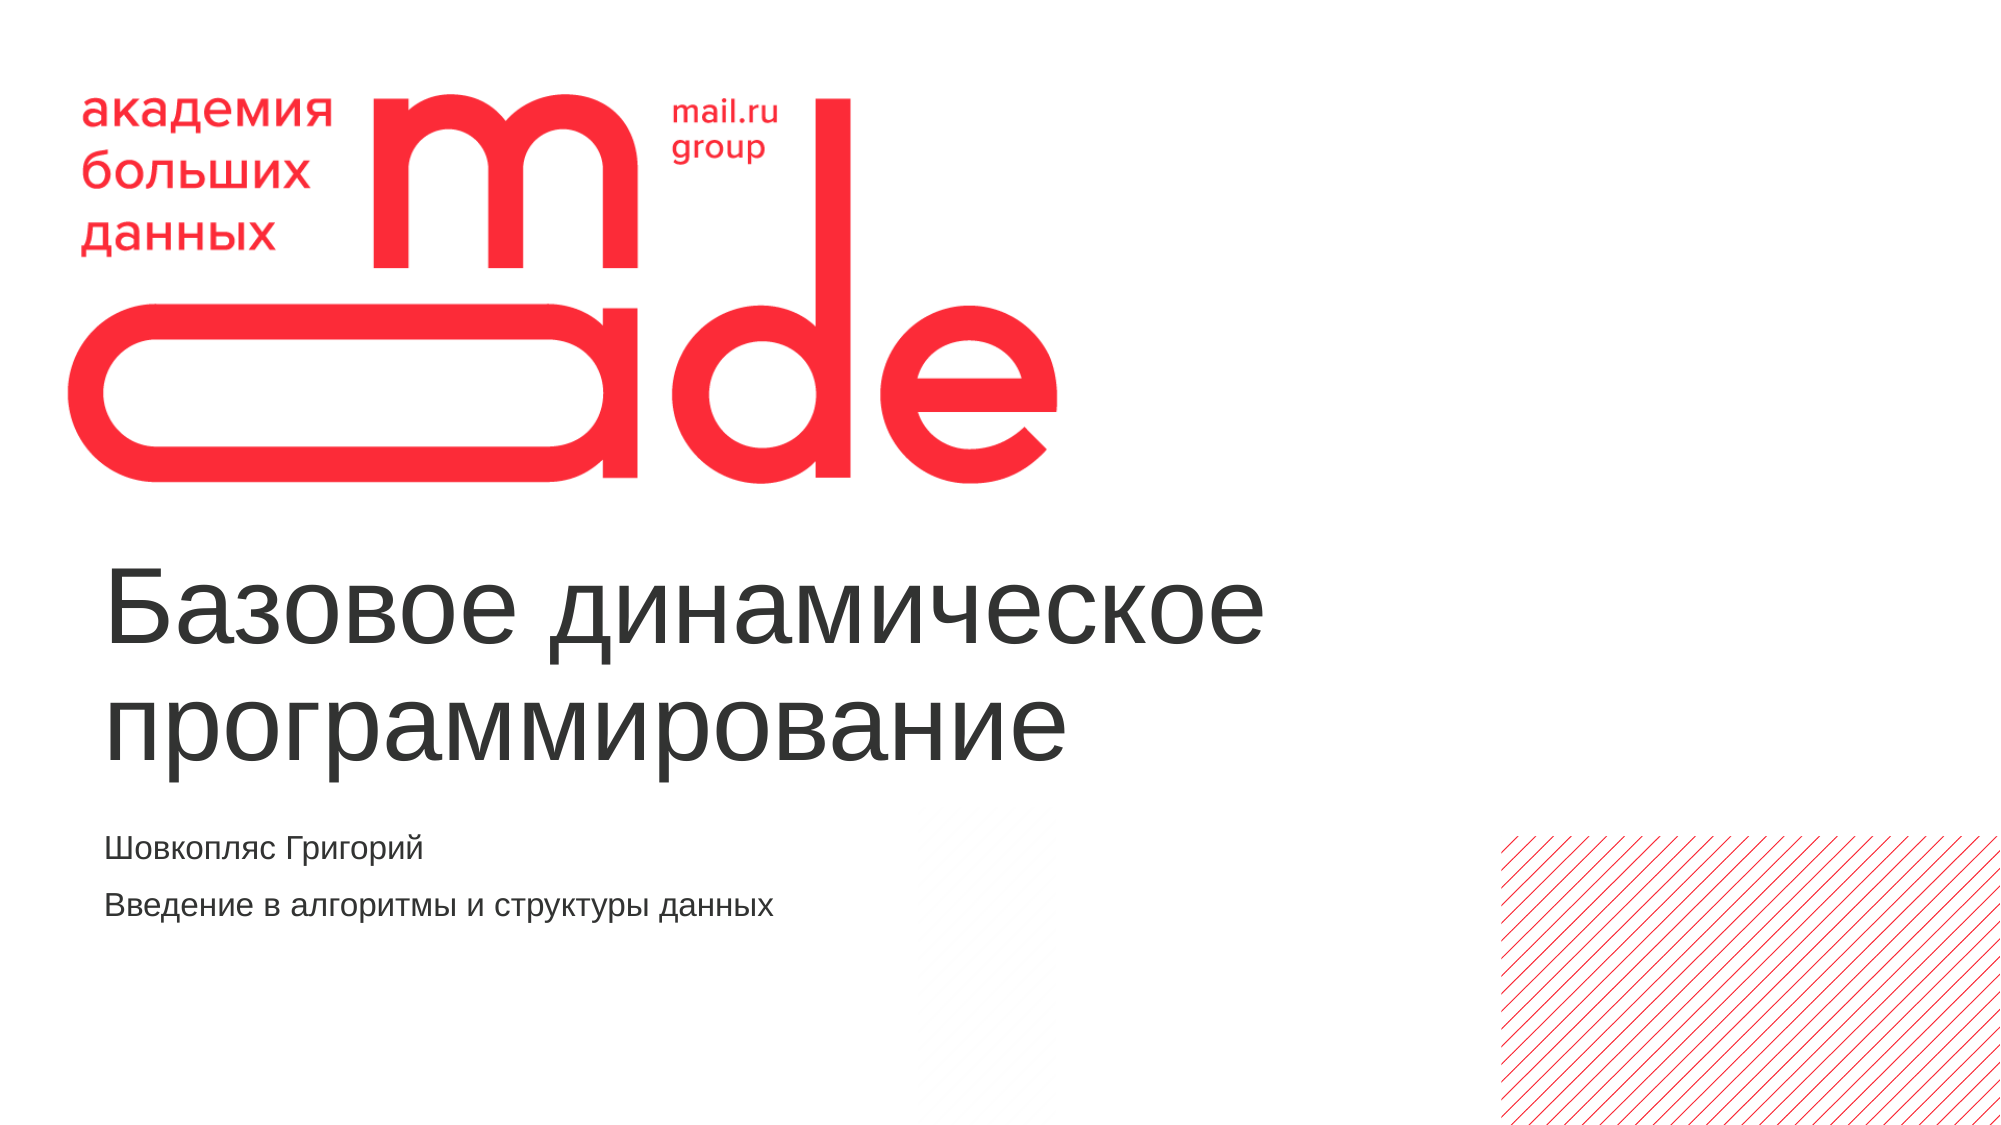

Базовое динамическое программирование
Шовкопляс Григорий
Введение в алгоритмы и структуры данных